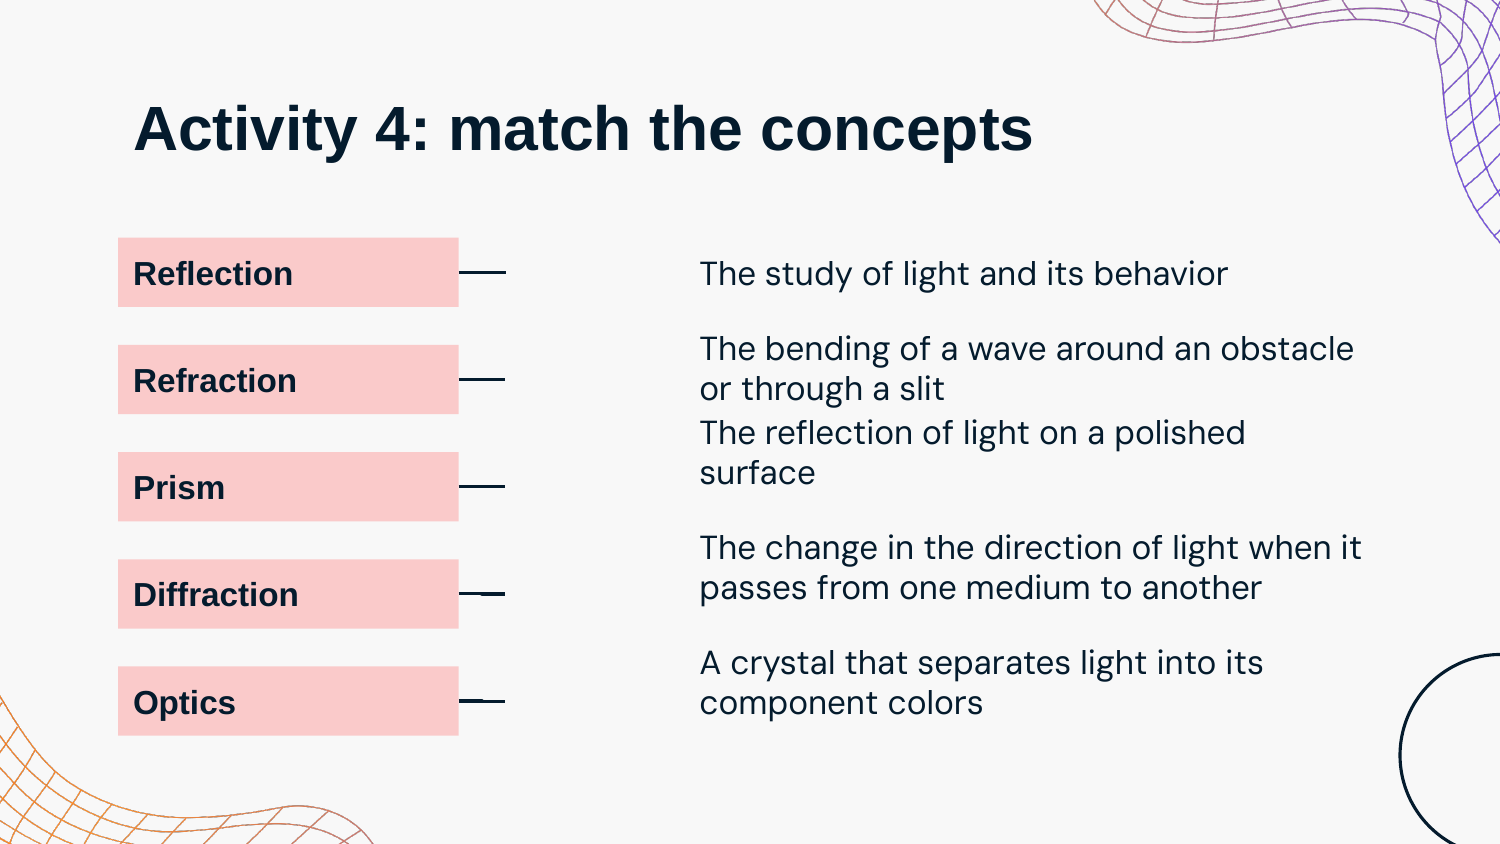

# Activity 4: match the concepts
Reflection
The study of light and its behavior
The bending of a wave around an obstacle or through a slit
Refraction
The reflection of light on a polished surface
Prism
The change in the direction of light when it passes from one medium to another
Diffraction
A crystal that separates light into its component colors
Optics